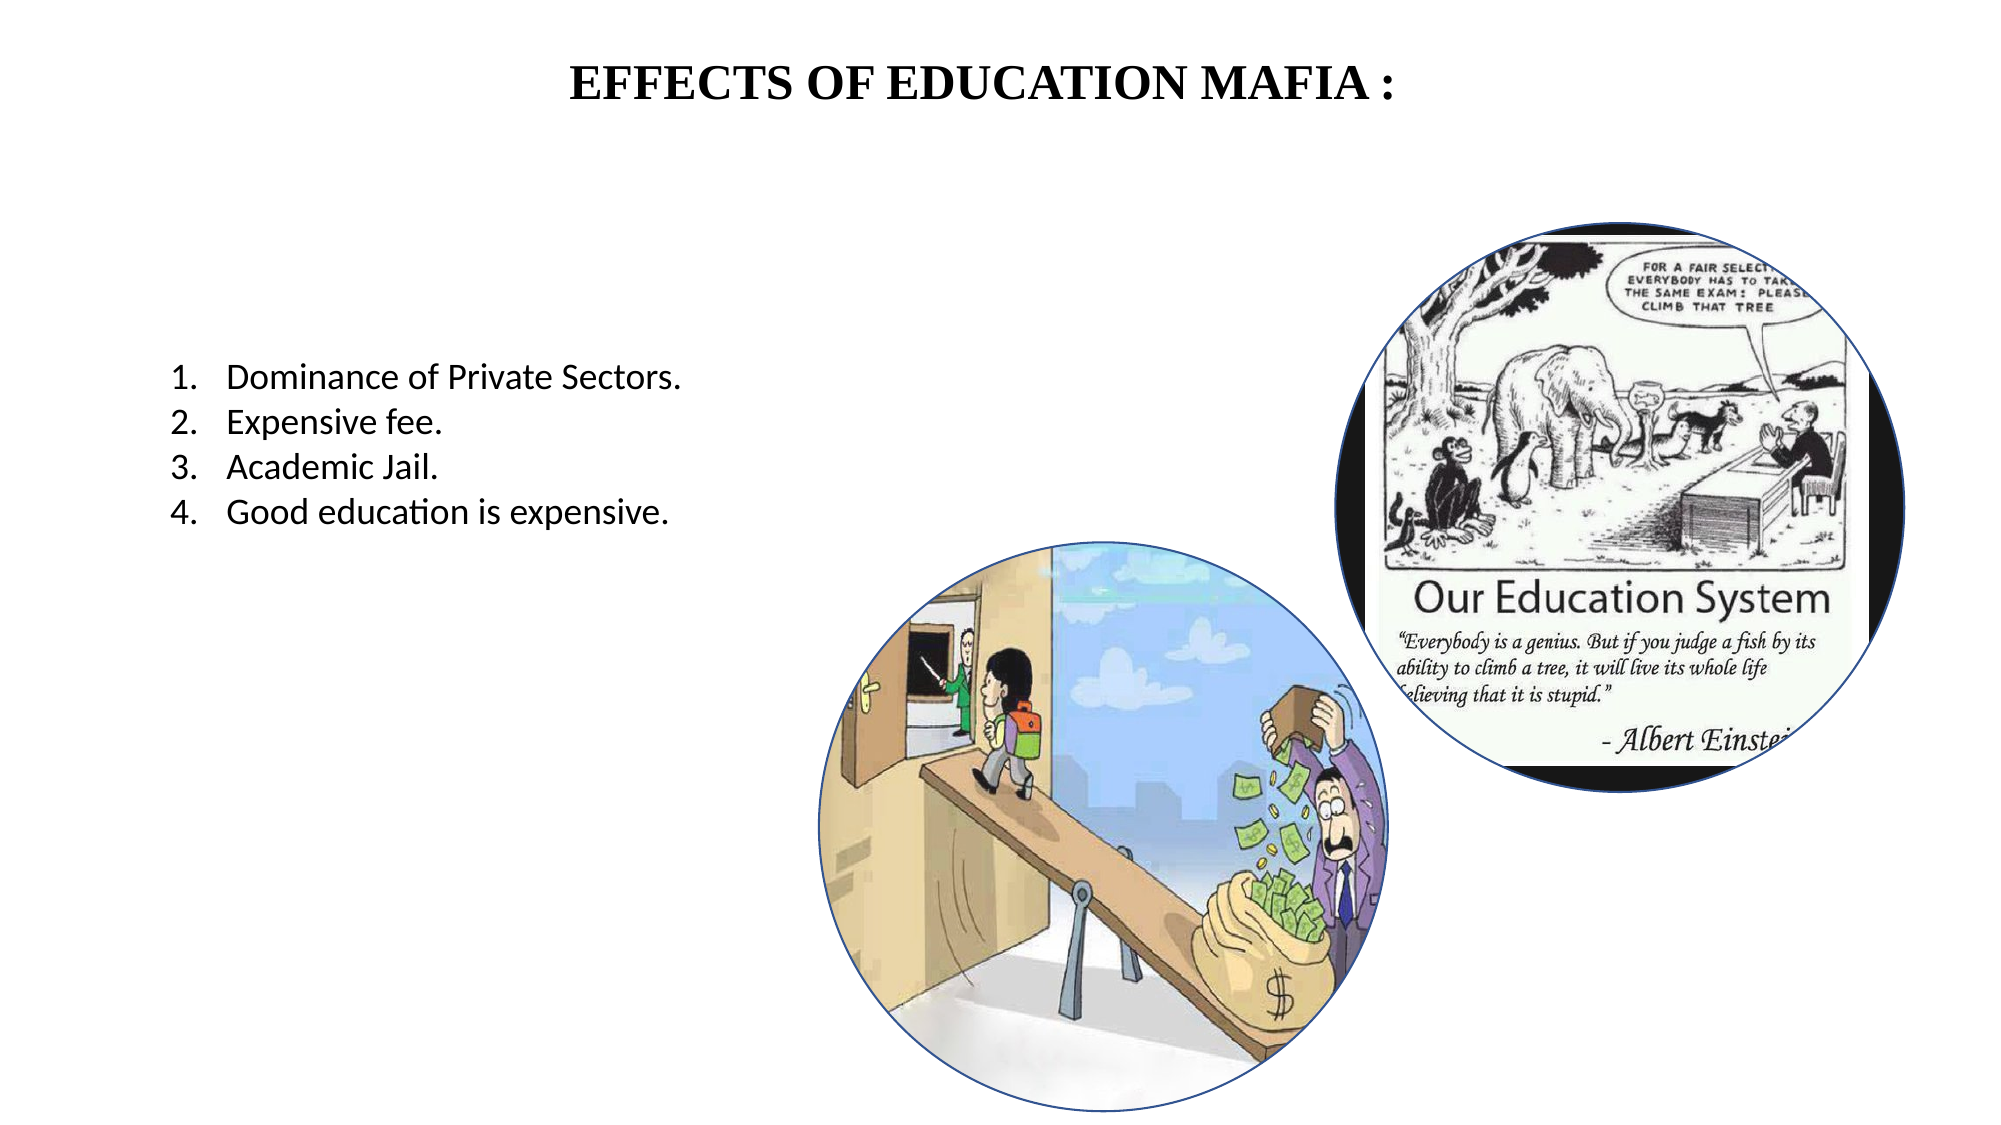

EFFECTS OF EDUCATION MAFIA :

Dominance of Private Sectors.
Expensive fee.
Academic Jail.
Good education is expensive.